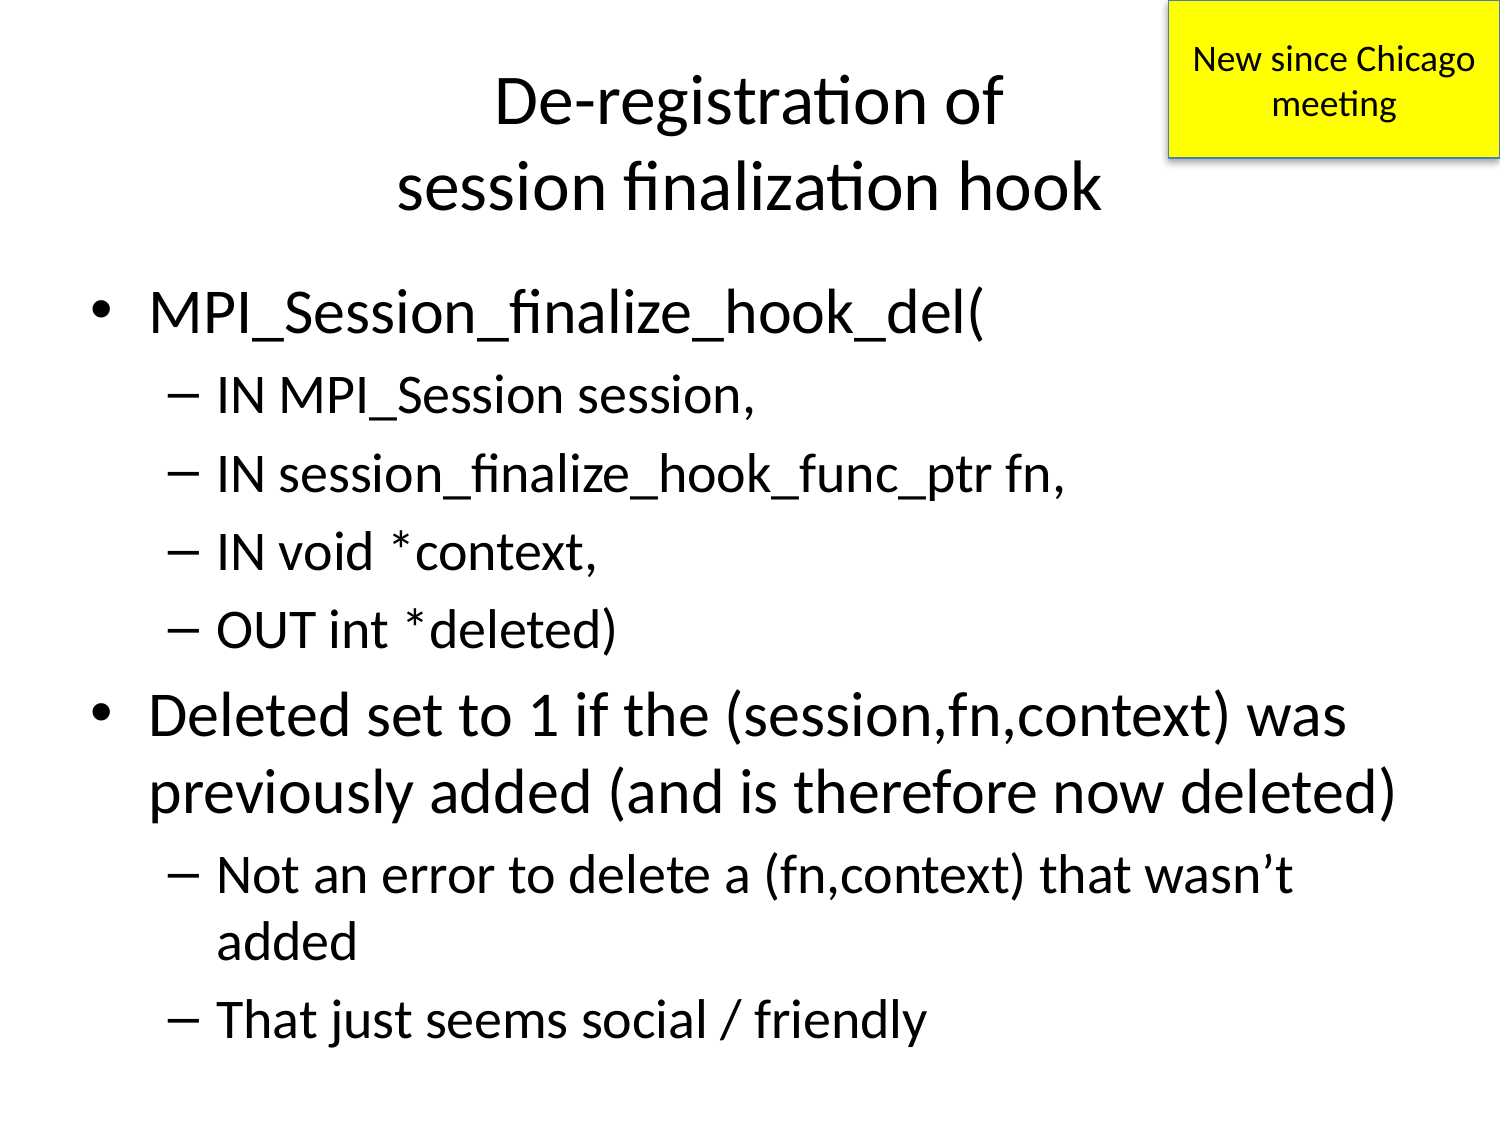

New since Chicago meeting
# De-registration of session finalization hook
MPI_Session_finalize_hook_del(
IN MPI_Session session,
IN session_finalize_hook_func_ptr fn,
IN void *context,
OUT int *deleted)
Deleted set to 1 if the (session,fn,context) was previously added (and is therefore now deleted)
Not an error to delete a (fn,context) that wasn’t added
That just seems social / friendly